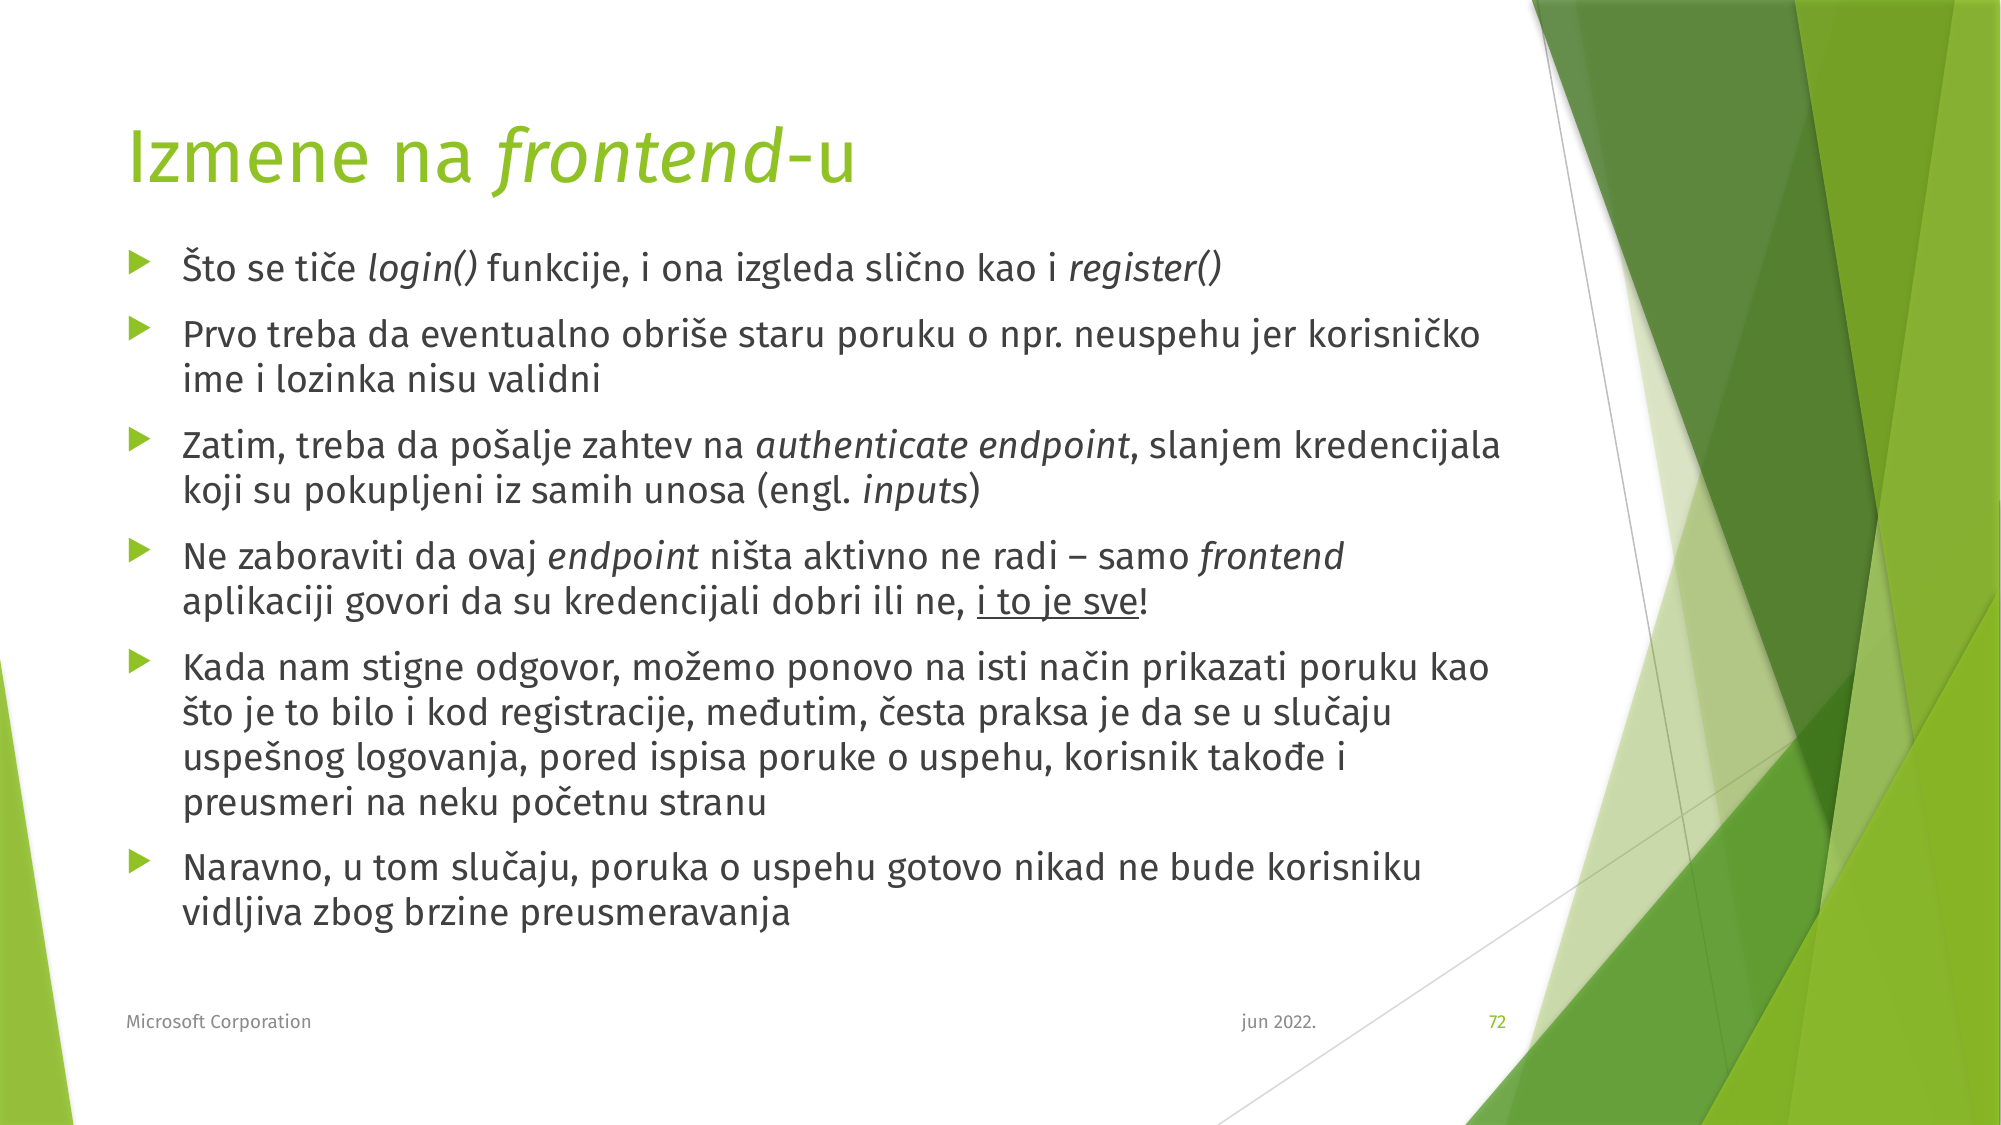

# Izmene na frontend-u
Što se tiče login() funkcije, i ona izgleda slično kao i register()
Prvo treba da eventualno obriše staru poruku o npr. neuspehu jer korisničko ime i lozinka nisu validni
Zatim, treba da pošalje zahtev na authenticate endpoint, slanjem kredencijala koji su pokupljeni iz samih unosa (engl. inputs)
Ne zaboraviti da ovaj endpoint ništa aktivno ne radi – samo frontend aplikaciji govori da su kredencijali dobri ili ne, i to je sve!
Kada nam stigne odgovor, možemo ponovo na isti način prikazati poruku kao što je to bilo i kod registracije, međutim, česta praksa je da se u slučaju uspešnog logovanja, pored ispisa poruke o uspehu, korisnik takođe i preusmeri na neku početnu stranu
Naravno, u tom slučaju, poruka o uspehu gotovo nikad ne bude korisniku vidljiva zbog brzine preusmeravanja
Microsoft Corporation
jun 2022.
72